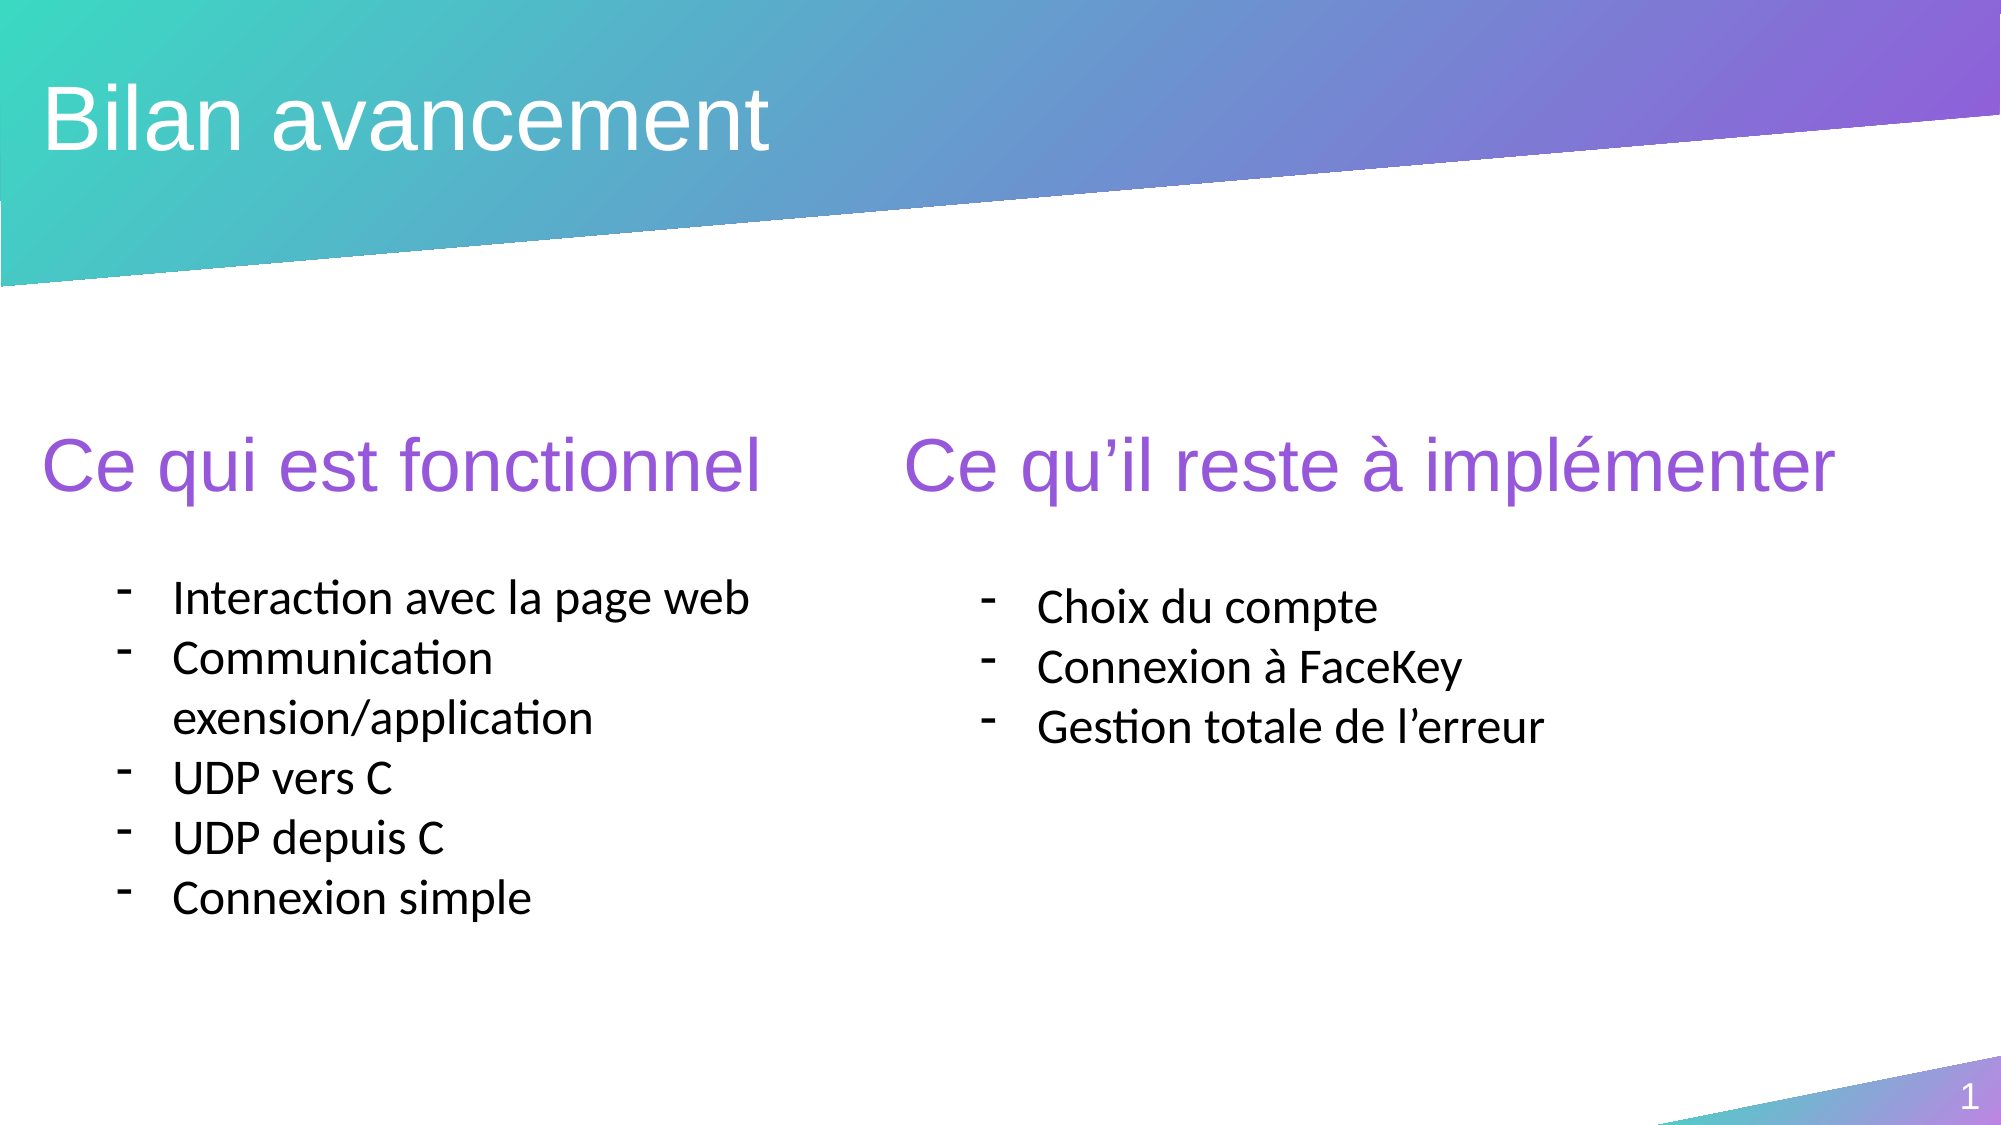

# Bilan avancement
Ce qu’il reste à implémenter
Ce qui est fonctionnel
Interaction avec la page web
Communication exension/application
UDP vers C
UDP depuis C
Connexion simple

Choix du compte
Connexion à FaceKey
Gestion totale de l’erreur

1